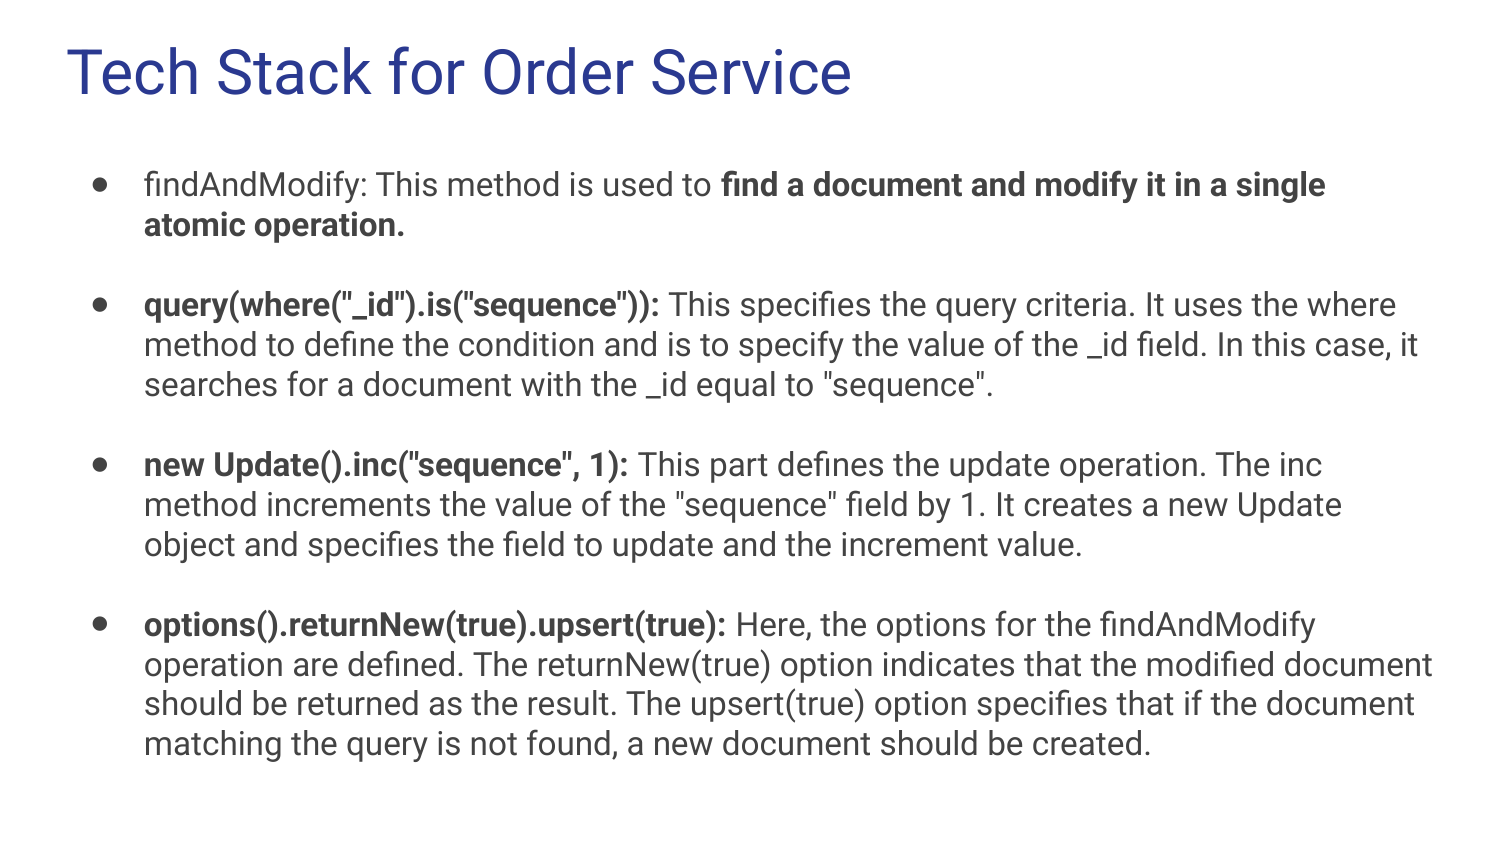

# Tech Stack for Order Service
findAndModify: This method is used to find a document and modify it in a single atomic operation.

query(where("_id").is("sequence")): This specifies the query criteria. It uses the where method to define the condition and is to specify the value of the _id field. In this case, it searches for a document with the _id equal to "sequence".

new Update().inc("sequence", 1): This part defines the update operation. The inc method increments the value of the "sequence" field by 1. It creates a new Update object and specifies the field to update and the increment value.

options().returnNew(true).upsert(true): Here, the options for the findAndModify operation are defined. The returnNew(true) option indicates that the modified document should be returned as the result. The upsert(true) option specifies that if the document matching the query is not found, a new document should be created.